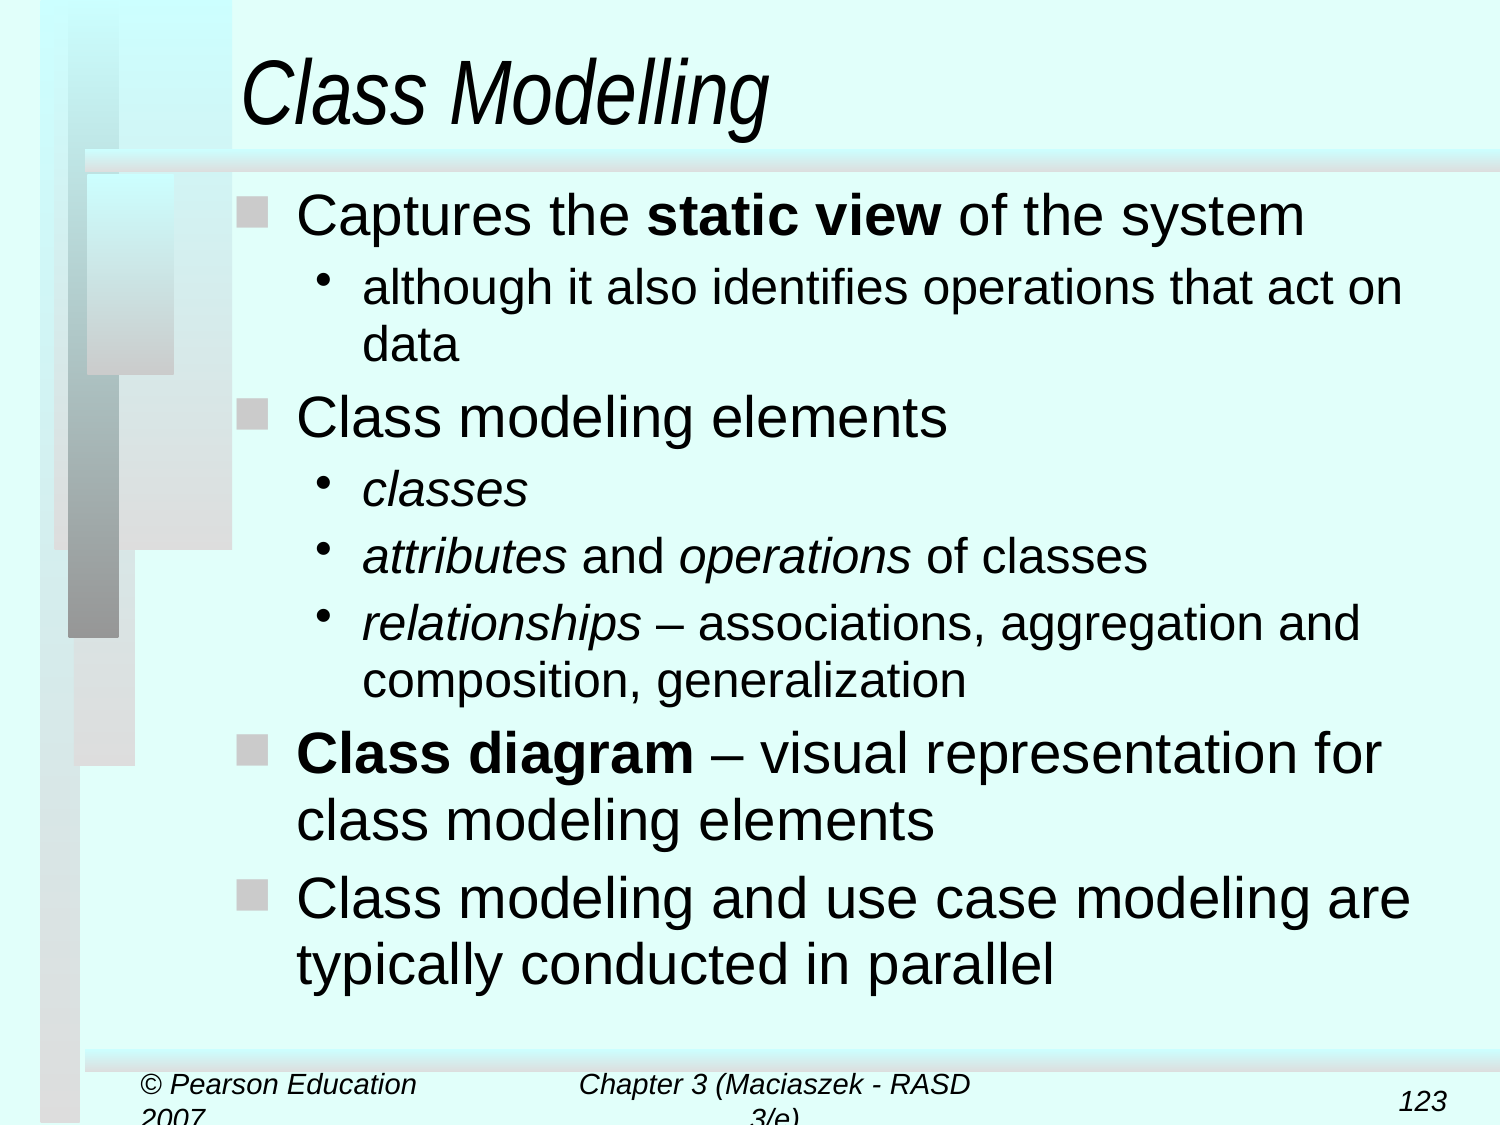

# Class Modelling
Captures the static view of the system
although it also identifies operations that act on data
Class modeling elements
classes
attributes and operations of classes
relationships – associations, aggregation and composition, generalization
Class diagram – visual representation for class modeling elements
Class modeling and use case modeling are typically conducted in parallel
© Pearson Education 2007
Chapter 3 (Maciaszek - RASD 3/e)
123